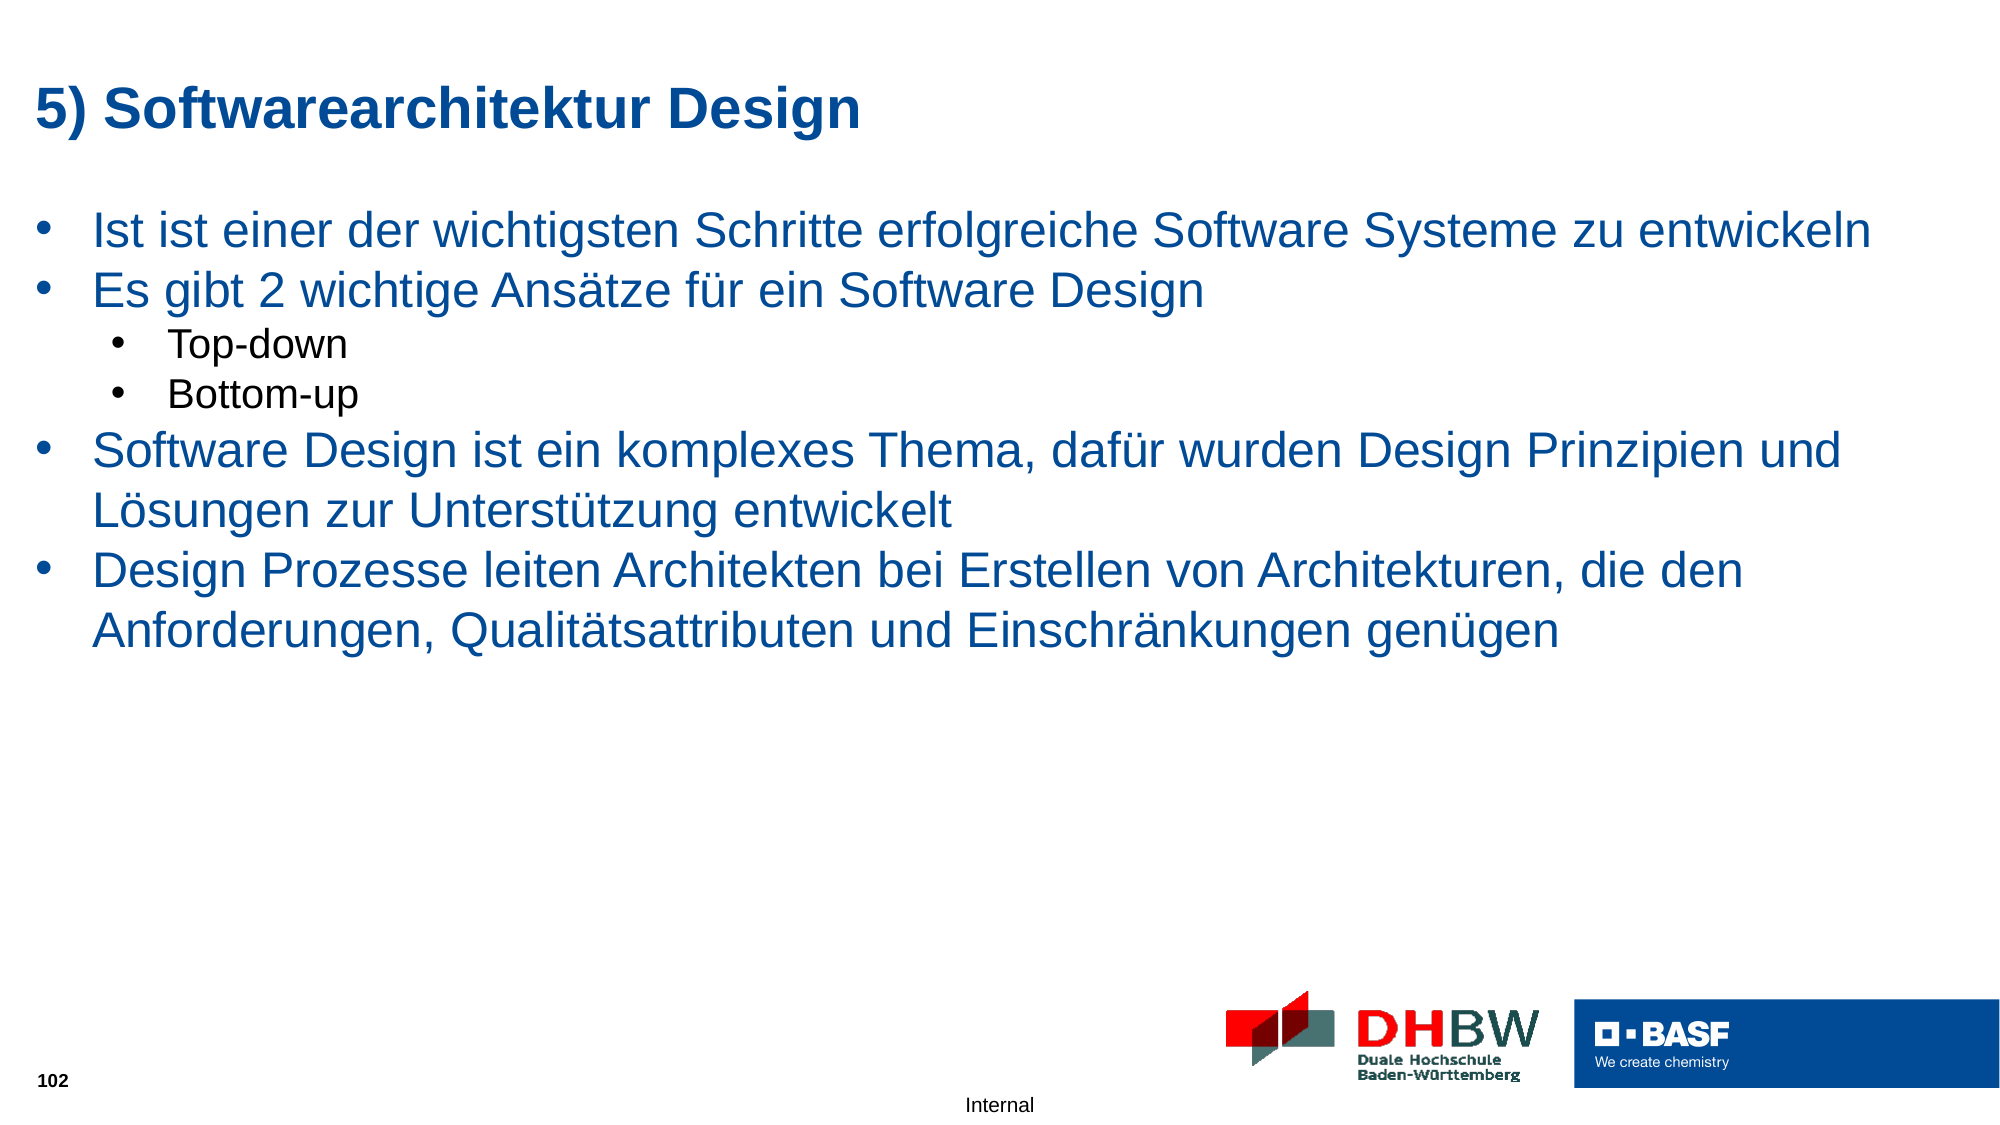

# 5) Softwarearchitektur Design
Ist ist einer der wichtigsten Schritte erfolgreiche Software Systeme zu entwickeln
Es gibt 2 wichtige Ansätze für ein Software Design
Top-down
Bottom-up
Software Design ist ein komplexes Thema, dafür wurden Design Prinzipien und Lösungen zur Unterstützung entwickelt
Design Prozesse leiten Architekten bei Erstellen von Architekturen, die den Anforderungen, Qualitätsattributen und Einschränkungen genügen

102